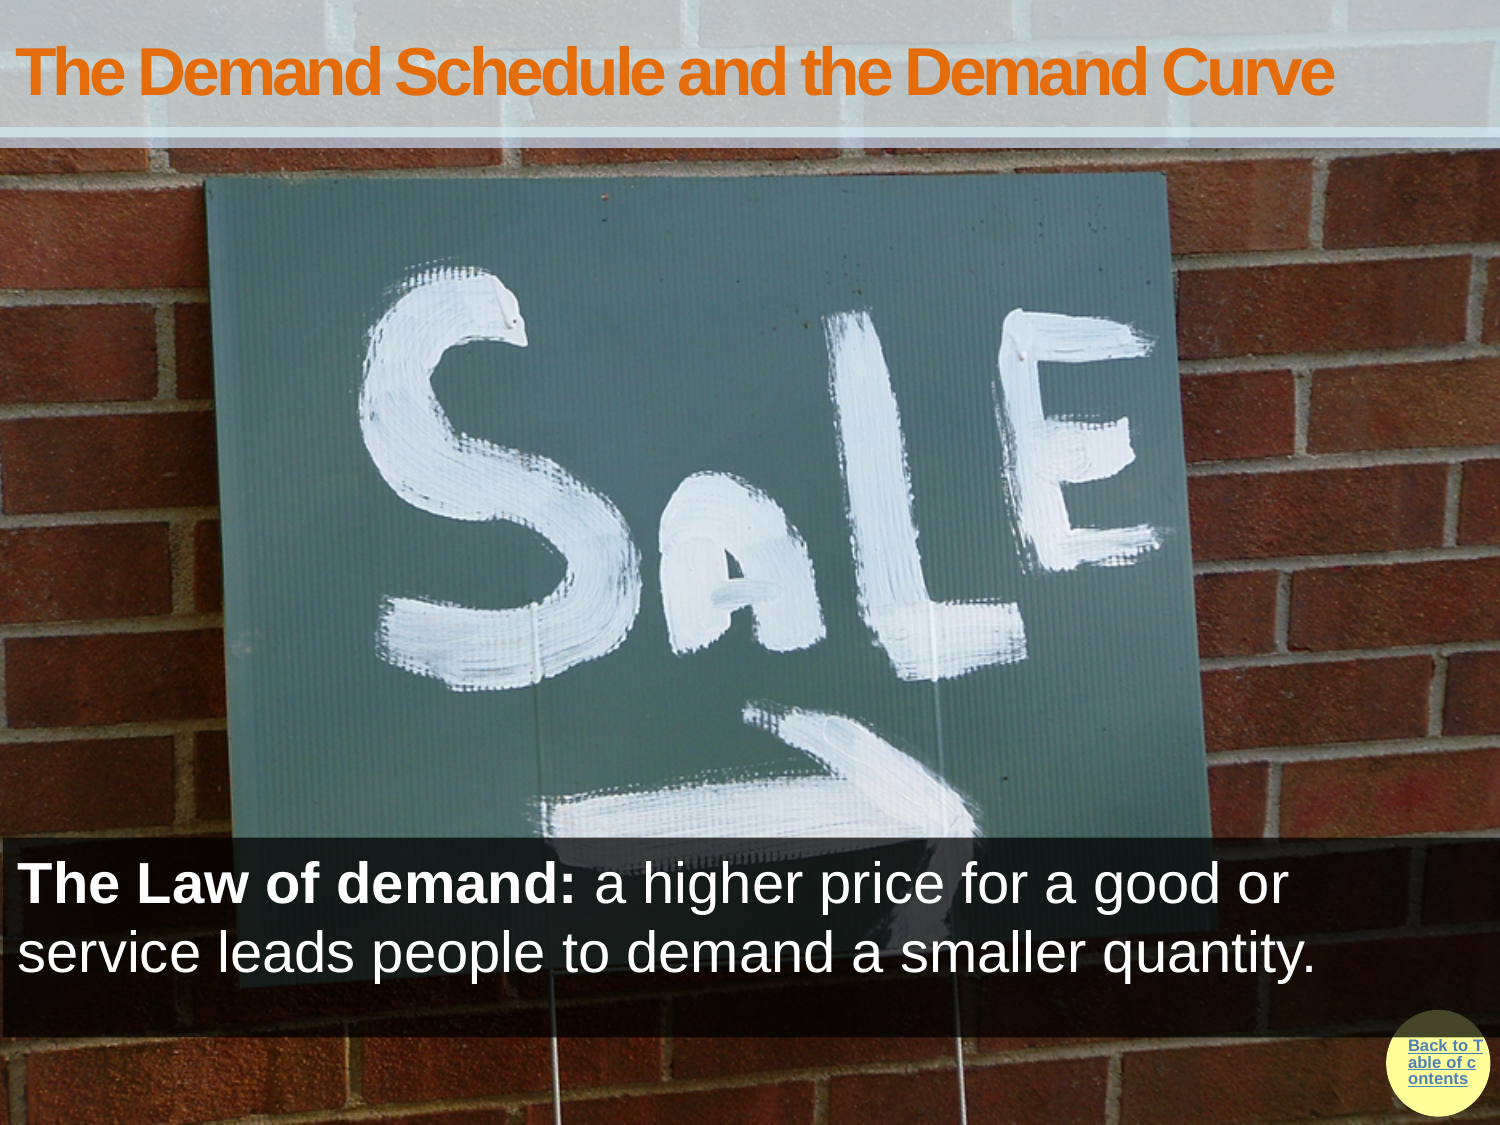

# The Demand Schedule and the Demand Curve
The Law of demand: a higher price for a good or service leads people to demand a smaller quantity.